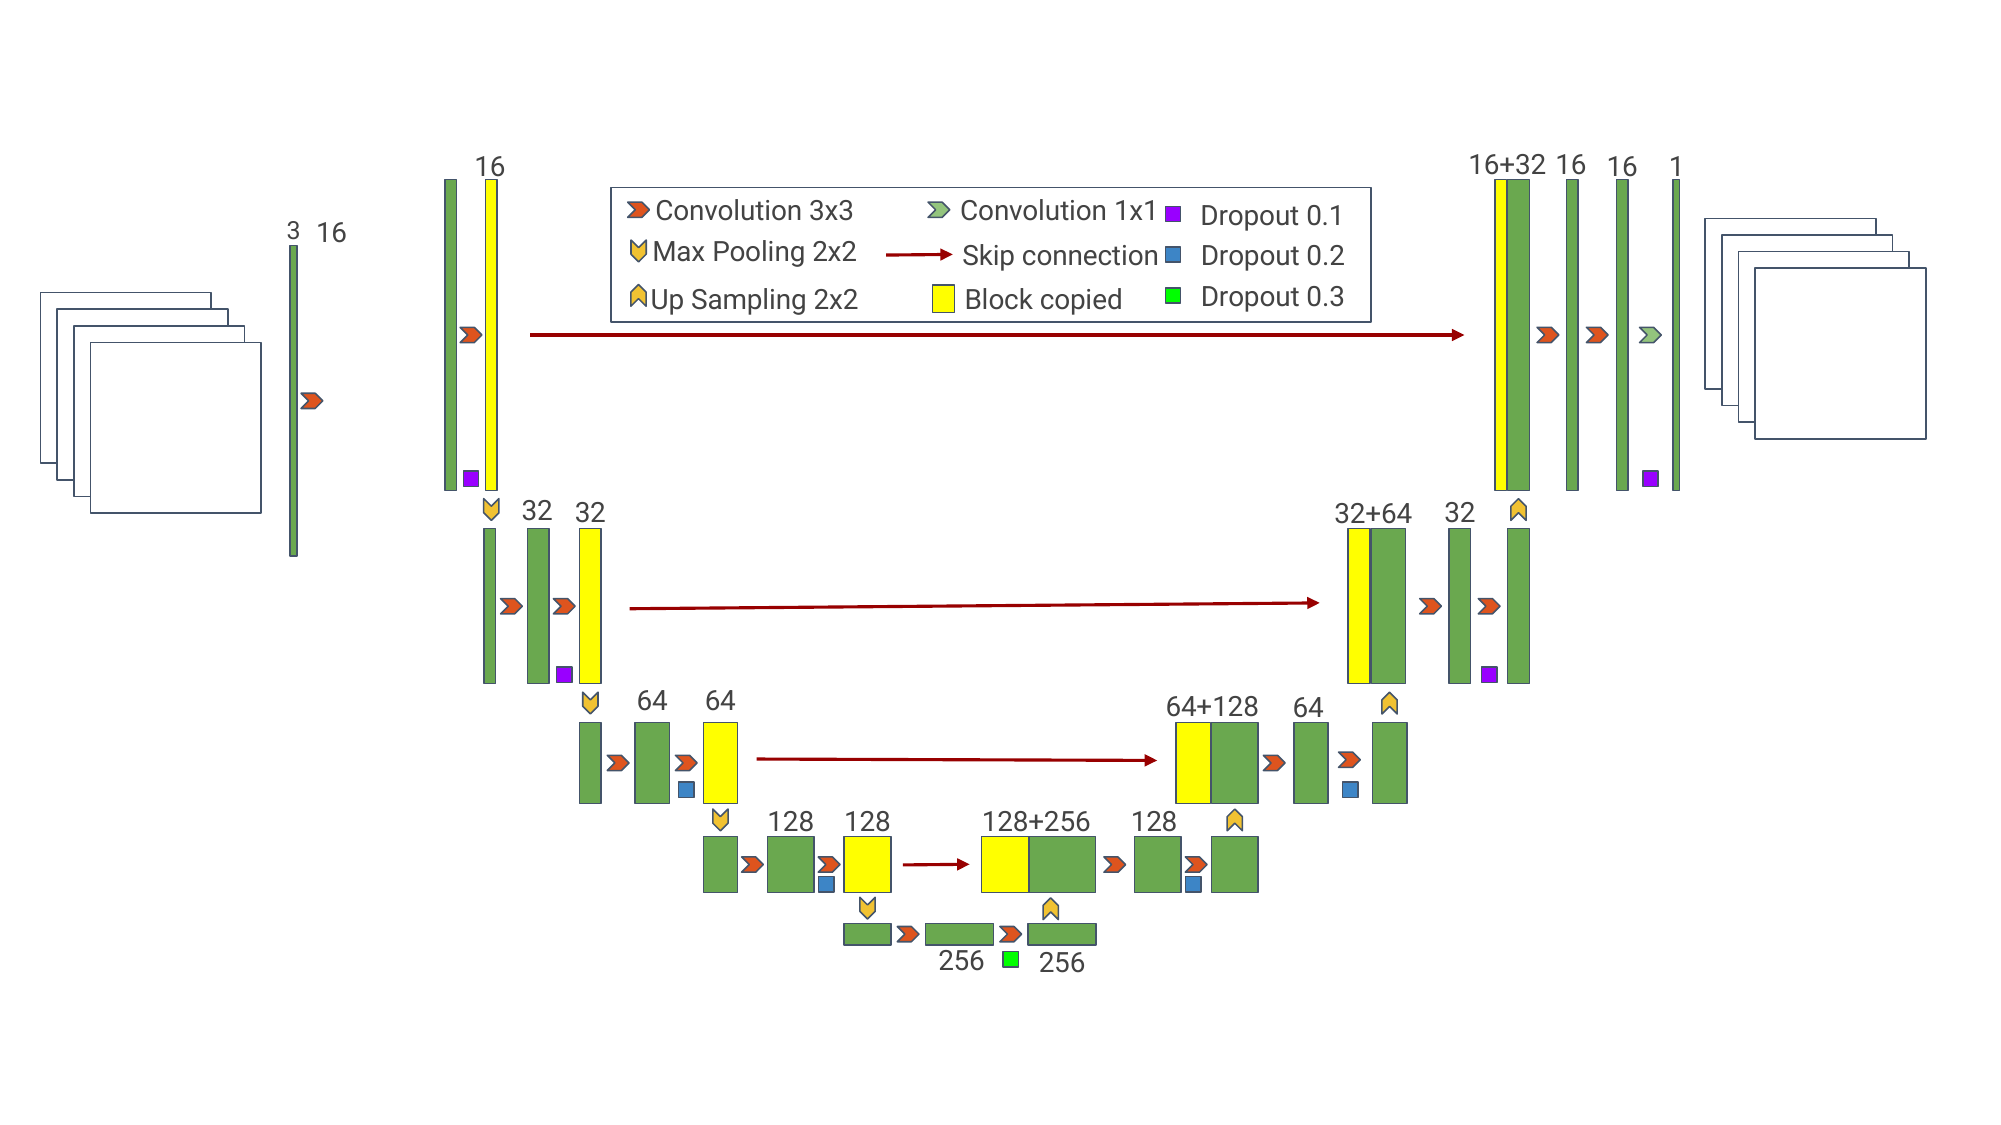

16+32
16
16
16
1

Convolution 3x3
Convolution 1x1

Dropout 0.1

3

16

Max Pooling 2x2
Skip connection
Dropout 0.2

Dropout 0.3
Block copied
Up Sampling 2x2

32
32
32
32+64

64
64
64+128
64

128+256
128
128
128

256
256